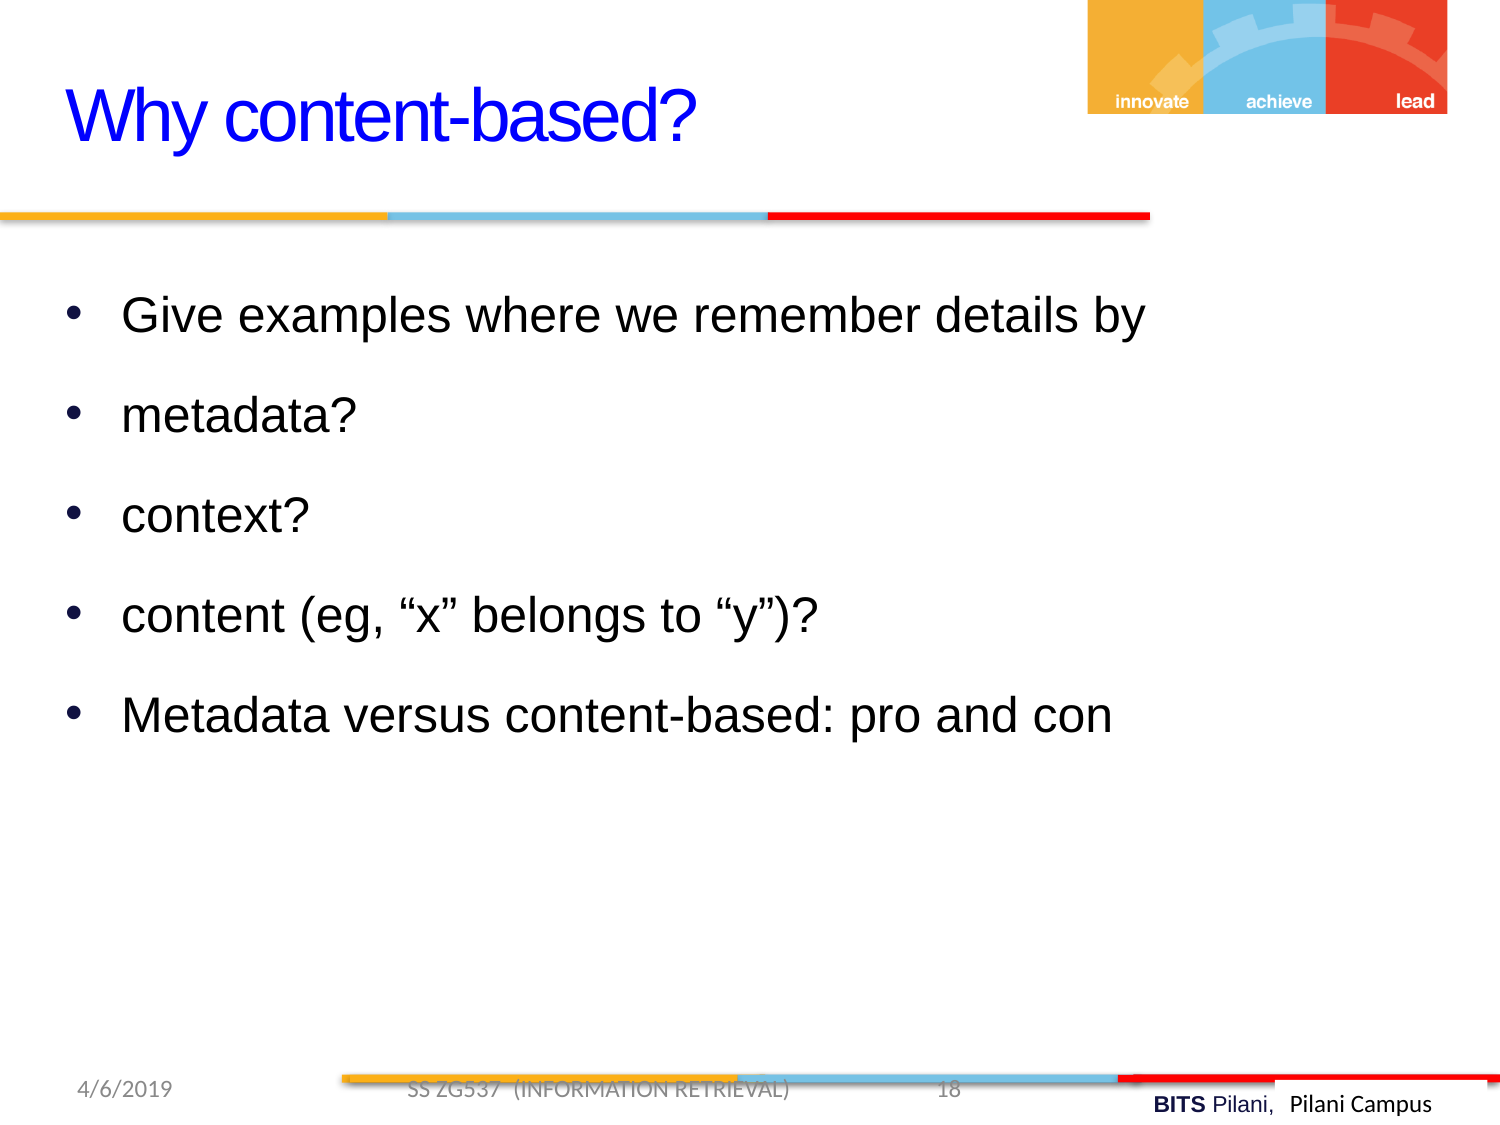

Why content-based?
Give examples where we remember details by
metadata?
context?
content (eg, “x” belongs to “y”)?
Metadata versus content-based: pro and con
4/6/2019                                         SS ZG537  (INFORMATION RETRIEVAL)                         18
Pilani Campus